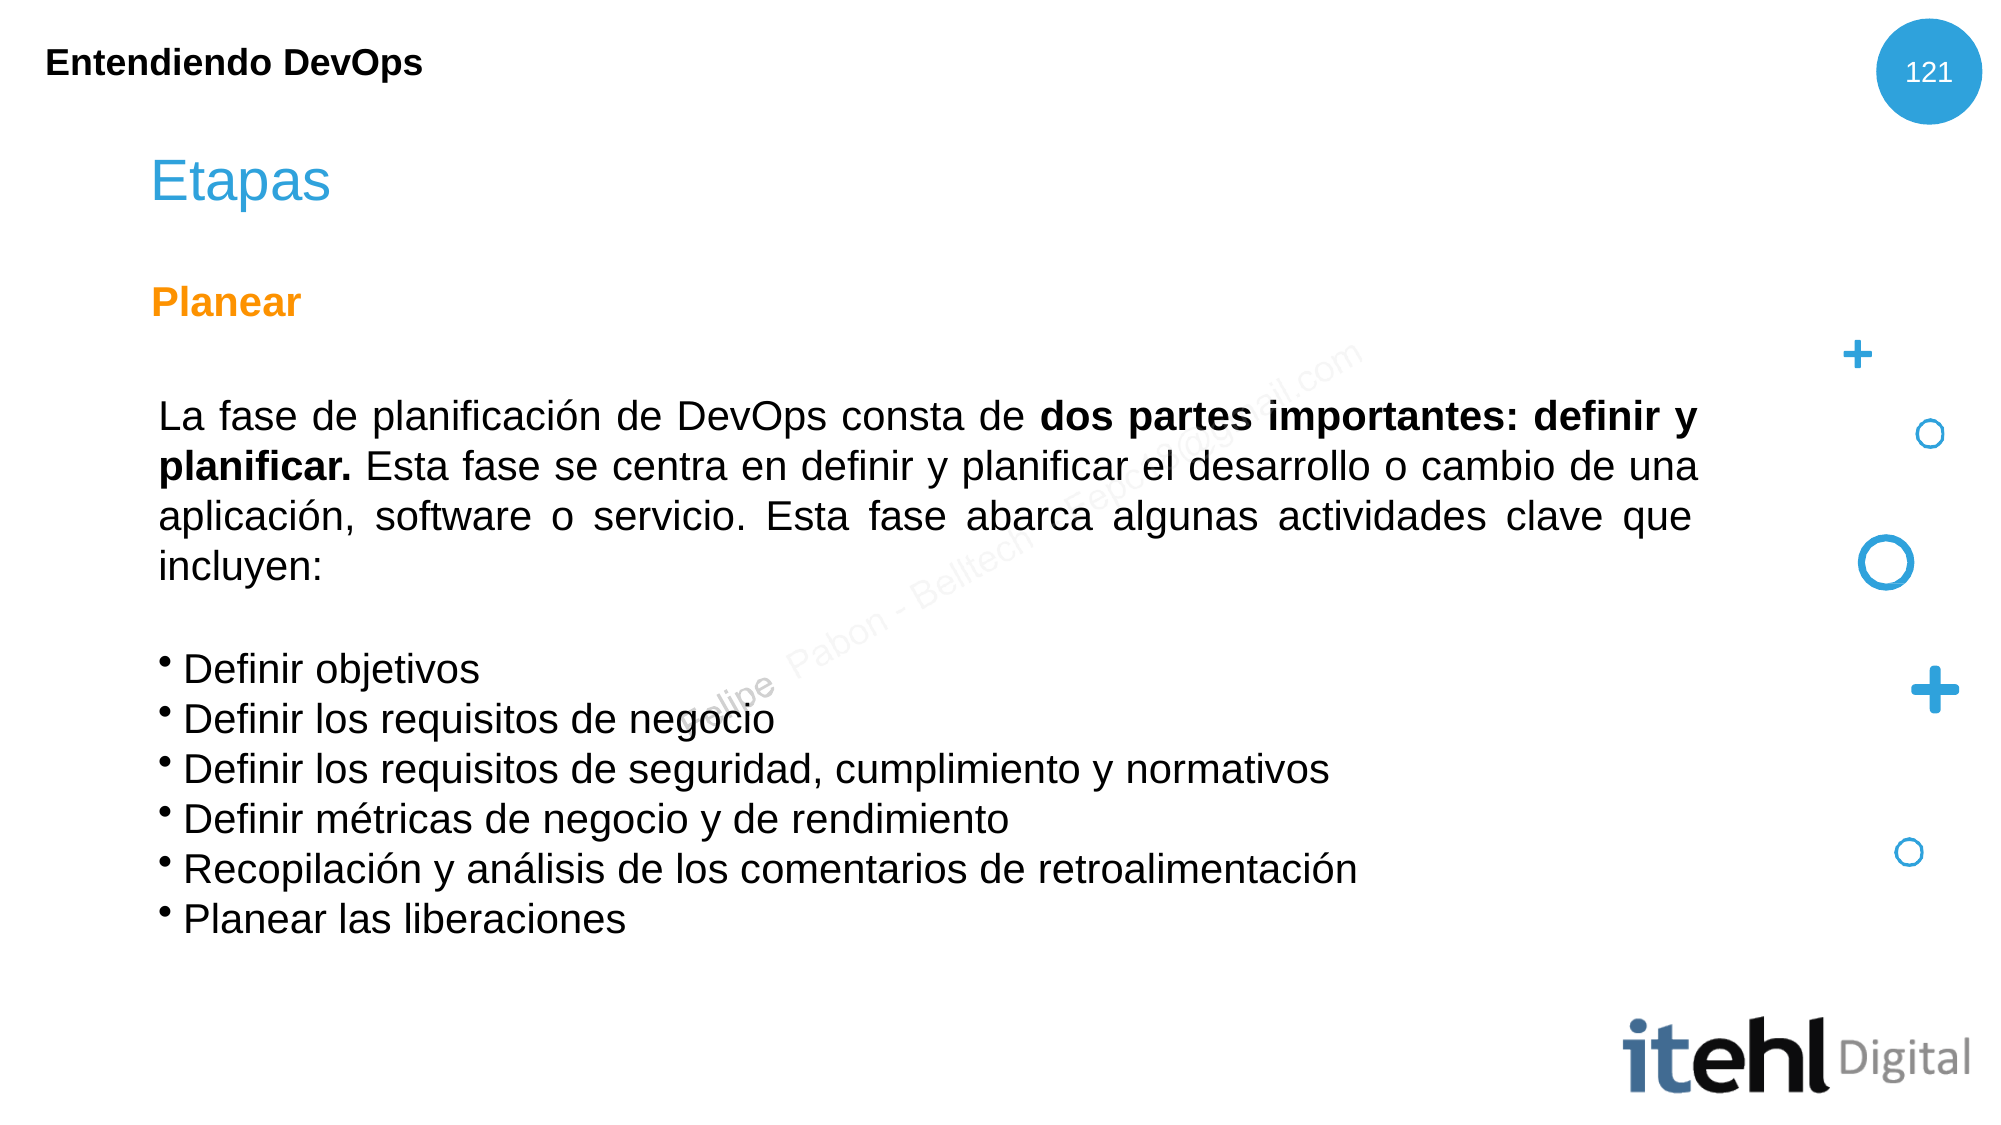

Entendiendo DevOps
121
# Etapas
Planear

La fase de planificación de DevOps consta de dos partes importantes: definir y  planificar. Esta fase se centra en definir y planificar el desarrollo o cambio de una  aplicación, software o servicio. Esta fase abarca algunas actividades clave que  incluyen:

Definir objetivos
Definir los requisitos de negocio
Definir los requisitos de seguridad, cumplimiento y normativos
Definir métricas de negocio y de rendimiento
Recopilación y análisis de los comentarios de retroalimentación
Planear las liberaciones